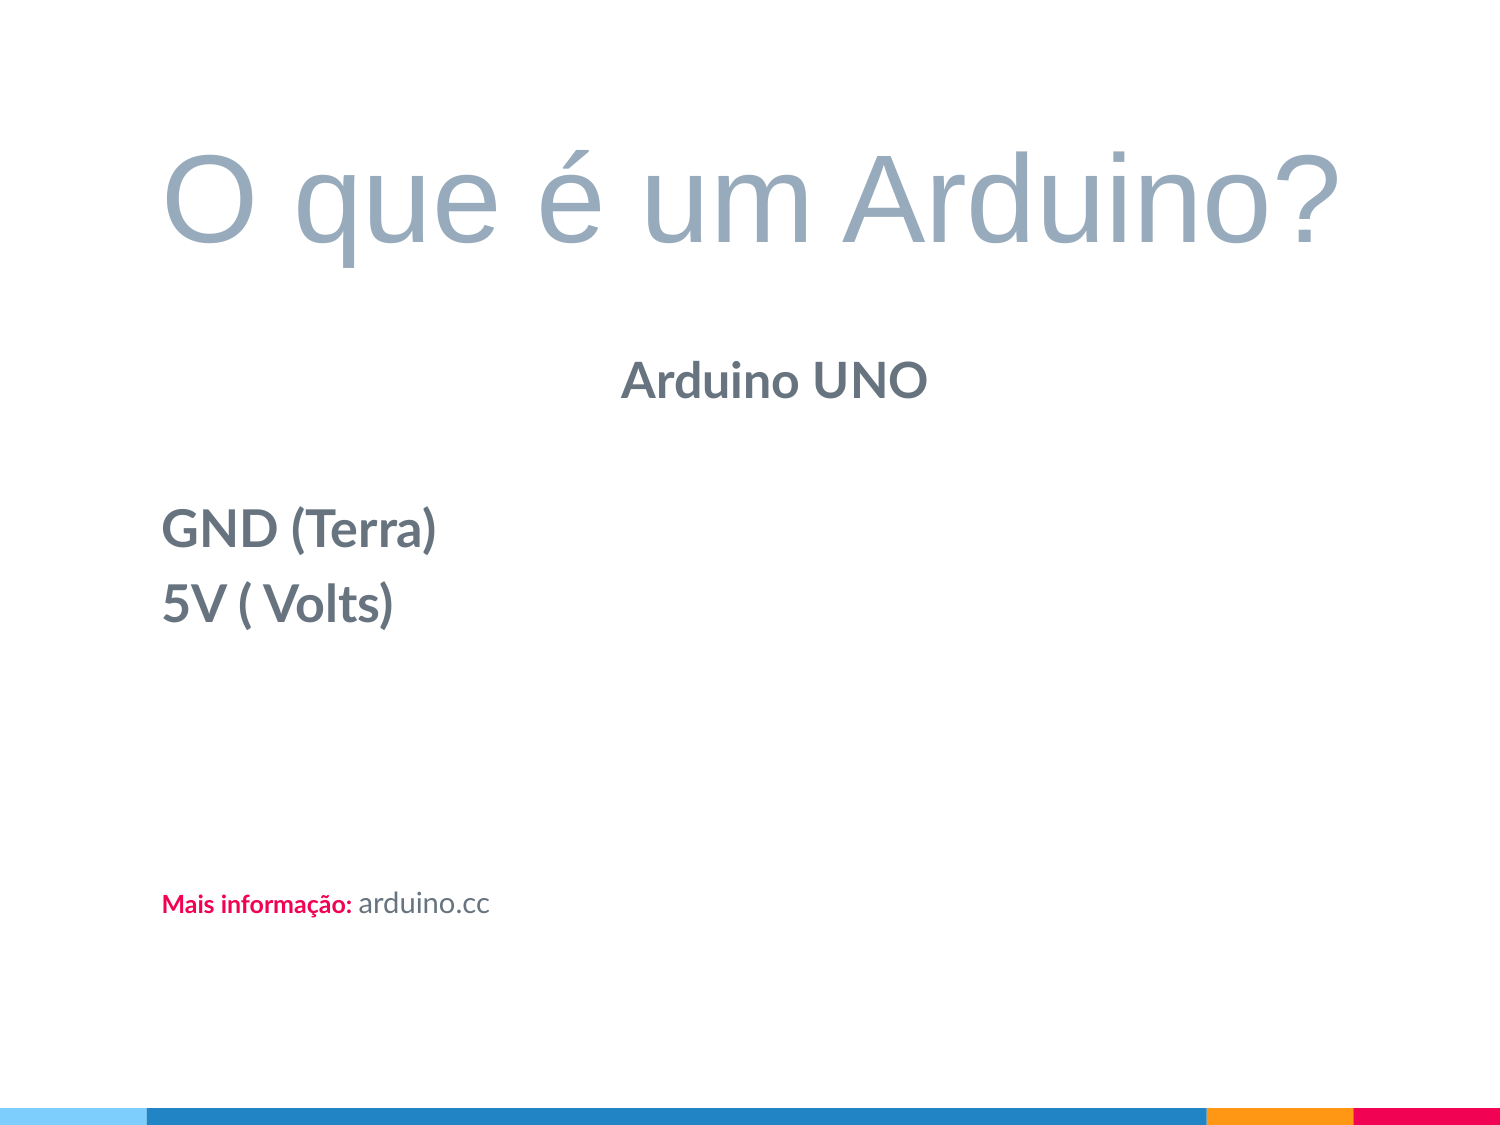

# O que é um Arduino?
Arduino UNO

GND (Terra)
5V ( Volts)

Mais informação: arduino.cc